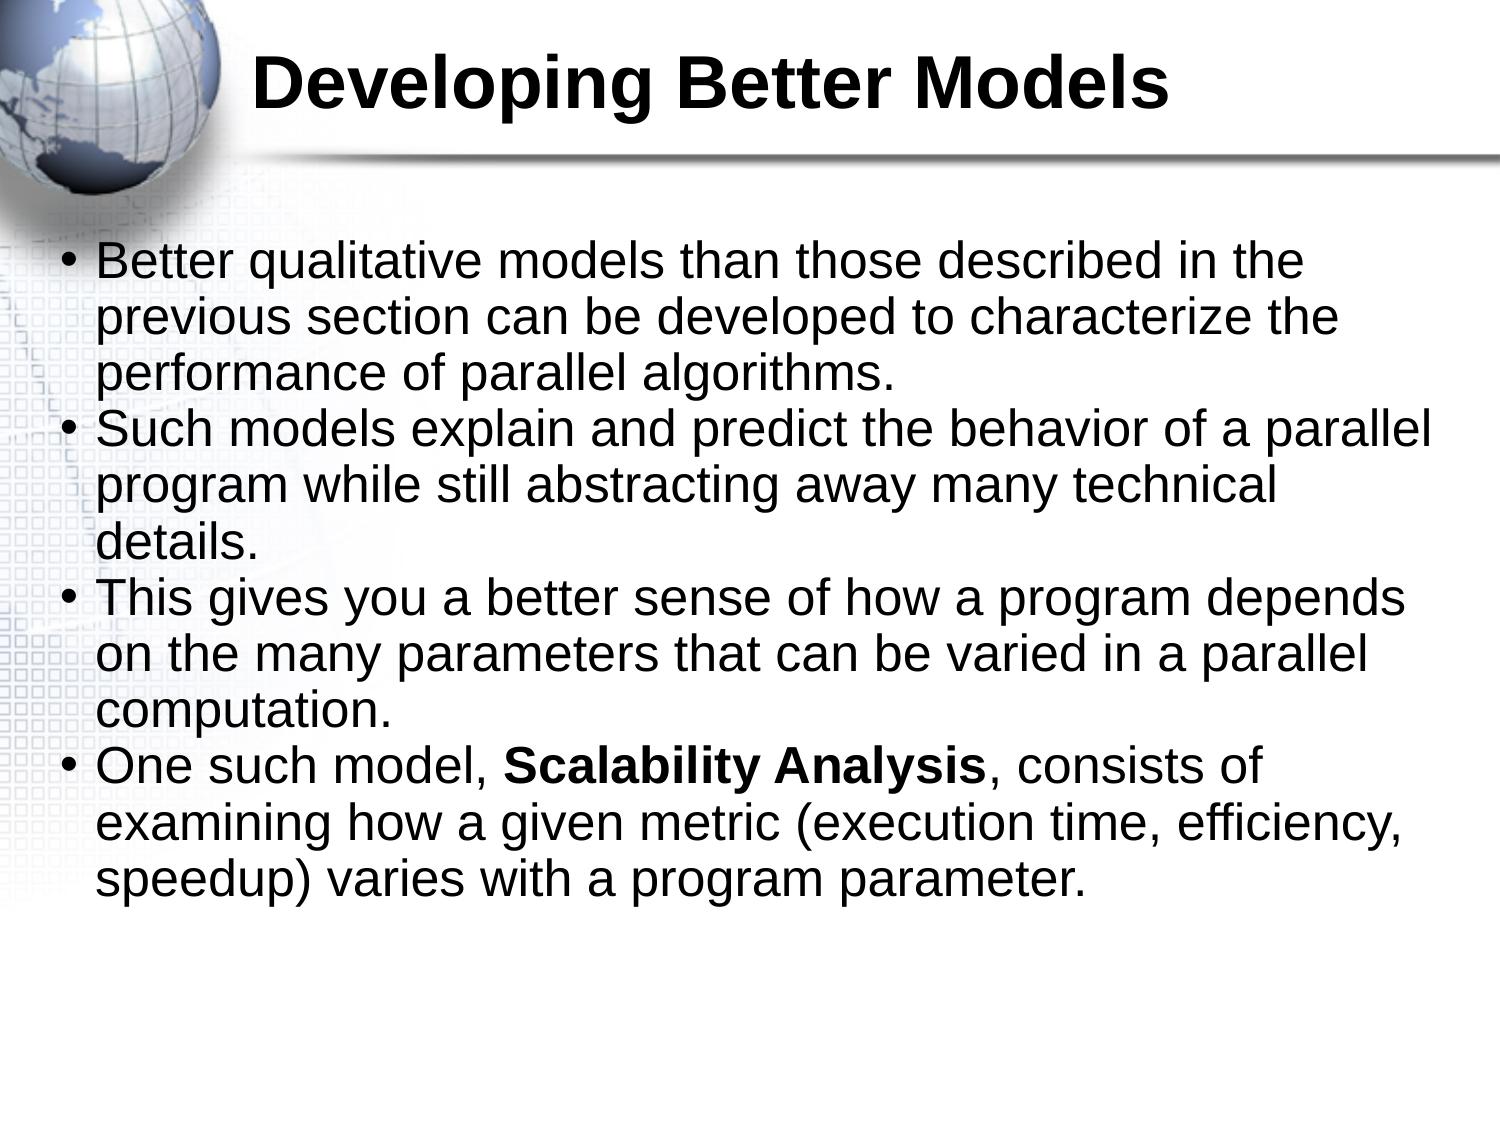

Developing Better Models
Better qualitative models than those described in the previous section can be developed to characterize the performance of parallel algorithms.
Such models explain and predict the behavior of a parallel program while still abstracting away many technical details.
This gives you a better sense of how a program depends on the many parameters that can be varied in a parallel computation.
One such model, Scalability Analysis, consists of examining how a given metric (execution time, efficiency, speedup) varies with a program parameter.